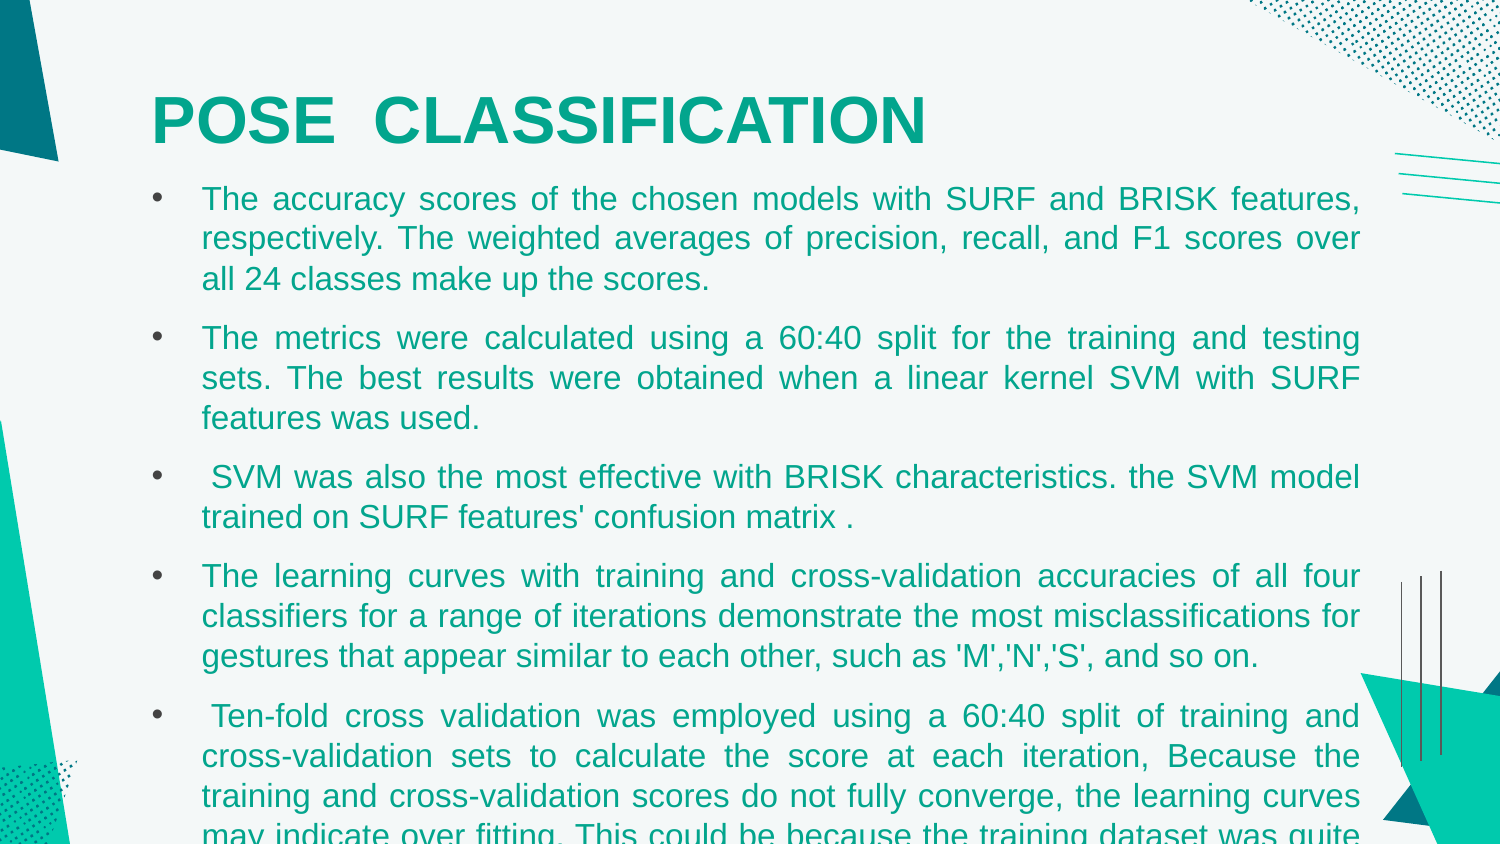

# POSE  CLASSIFICATION
The accuracy scores of the chosen models with SURF and BRISK features, respectively. The weighted averages of precision, recall, and F1 scores over all 24 classes make up the scores.
The metrics were calculated using a 60:40 split for the training and testing sets. The best results were obtained when a linear kernel SVM with SURF features was used.
 SVM was also the most effective with BRISK characteristics. the SVM model trained on SURF features' confusion matrix .
The learning curves with training and cross-validation accuracies of all four classifiers for a range of iterations demonstrate the most misclassifications for gestures that appear similar to each other, such as 'M','N','S', and so on.
 Ten-fold cross validation was employed using a 60:40 split of training and cross-validation sets to calculate the score at each iteration, Because the training and cross-validation scores do not fully converge, the learning curves may indicate over fitting. This could be because the training dataset was quite tiny